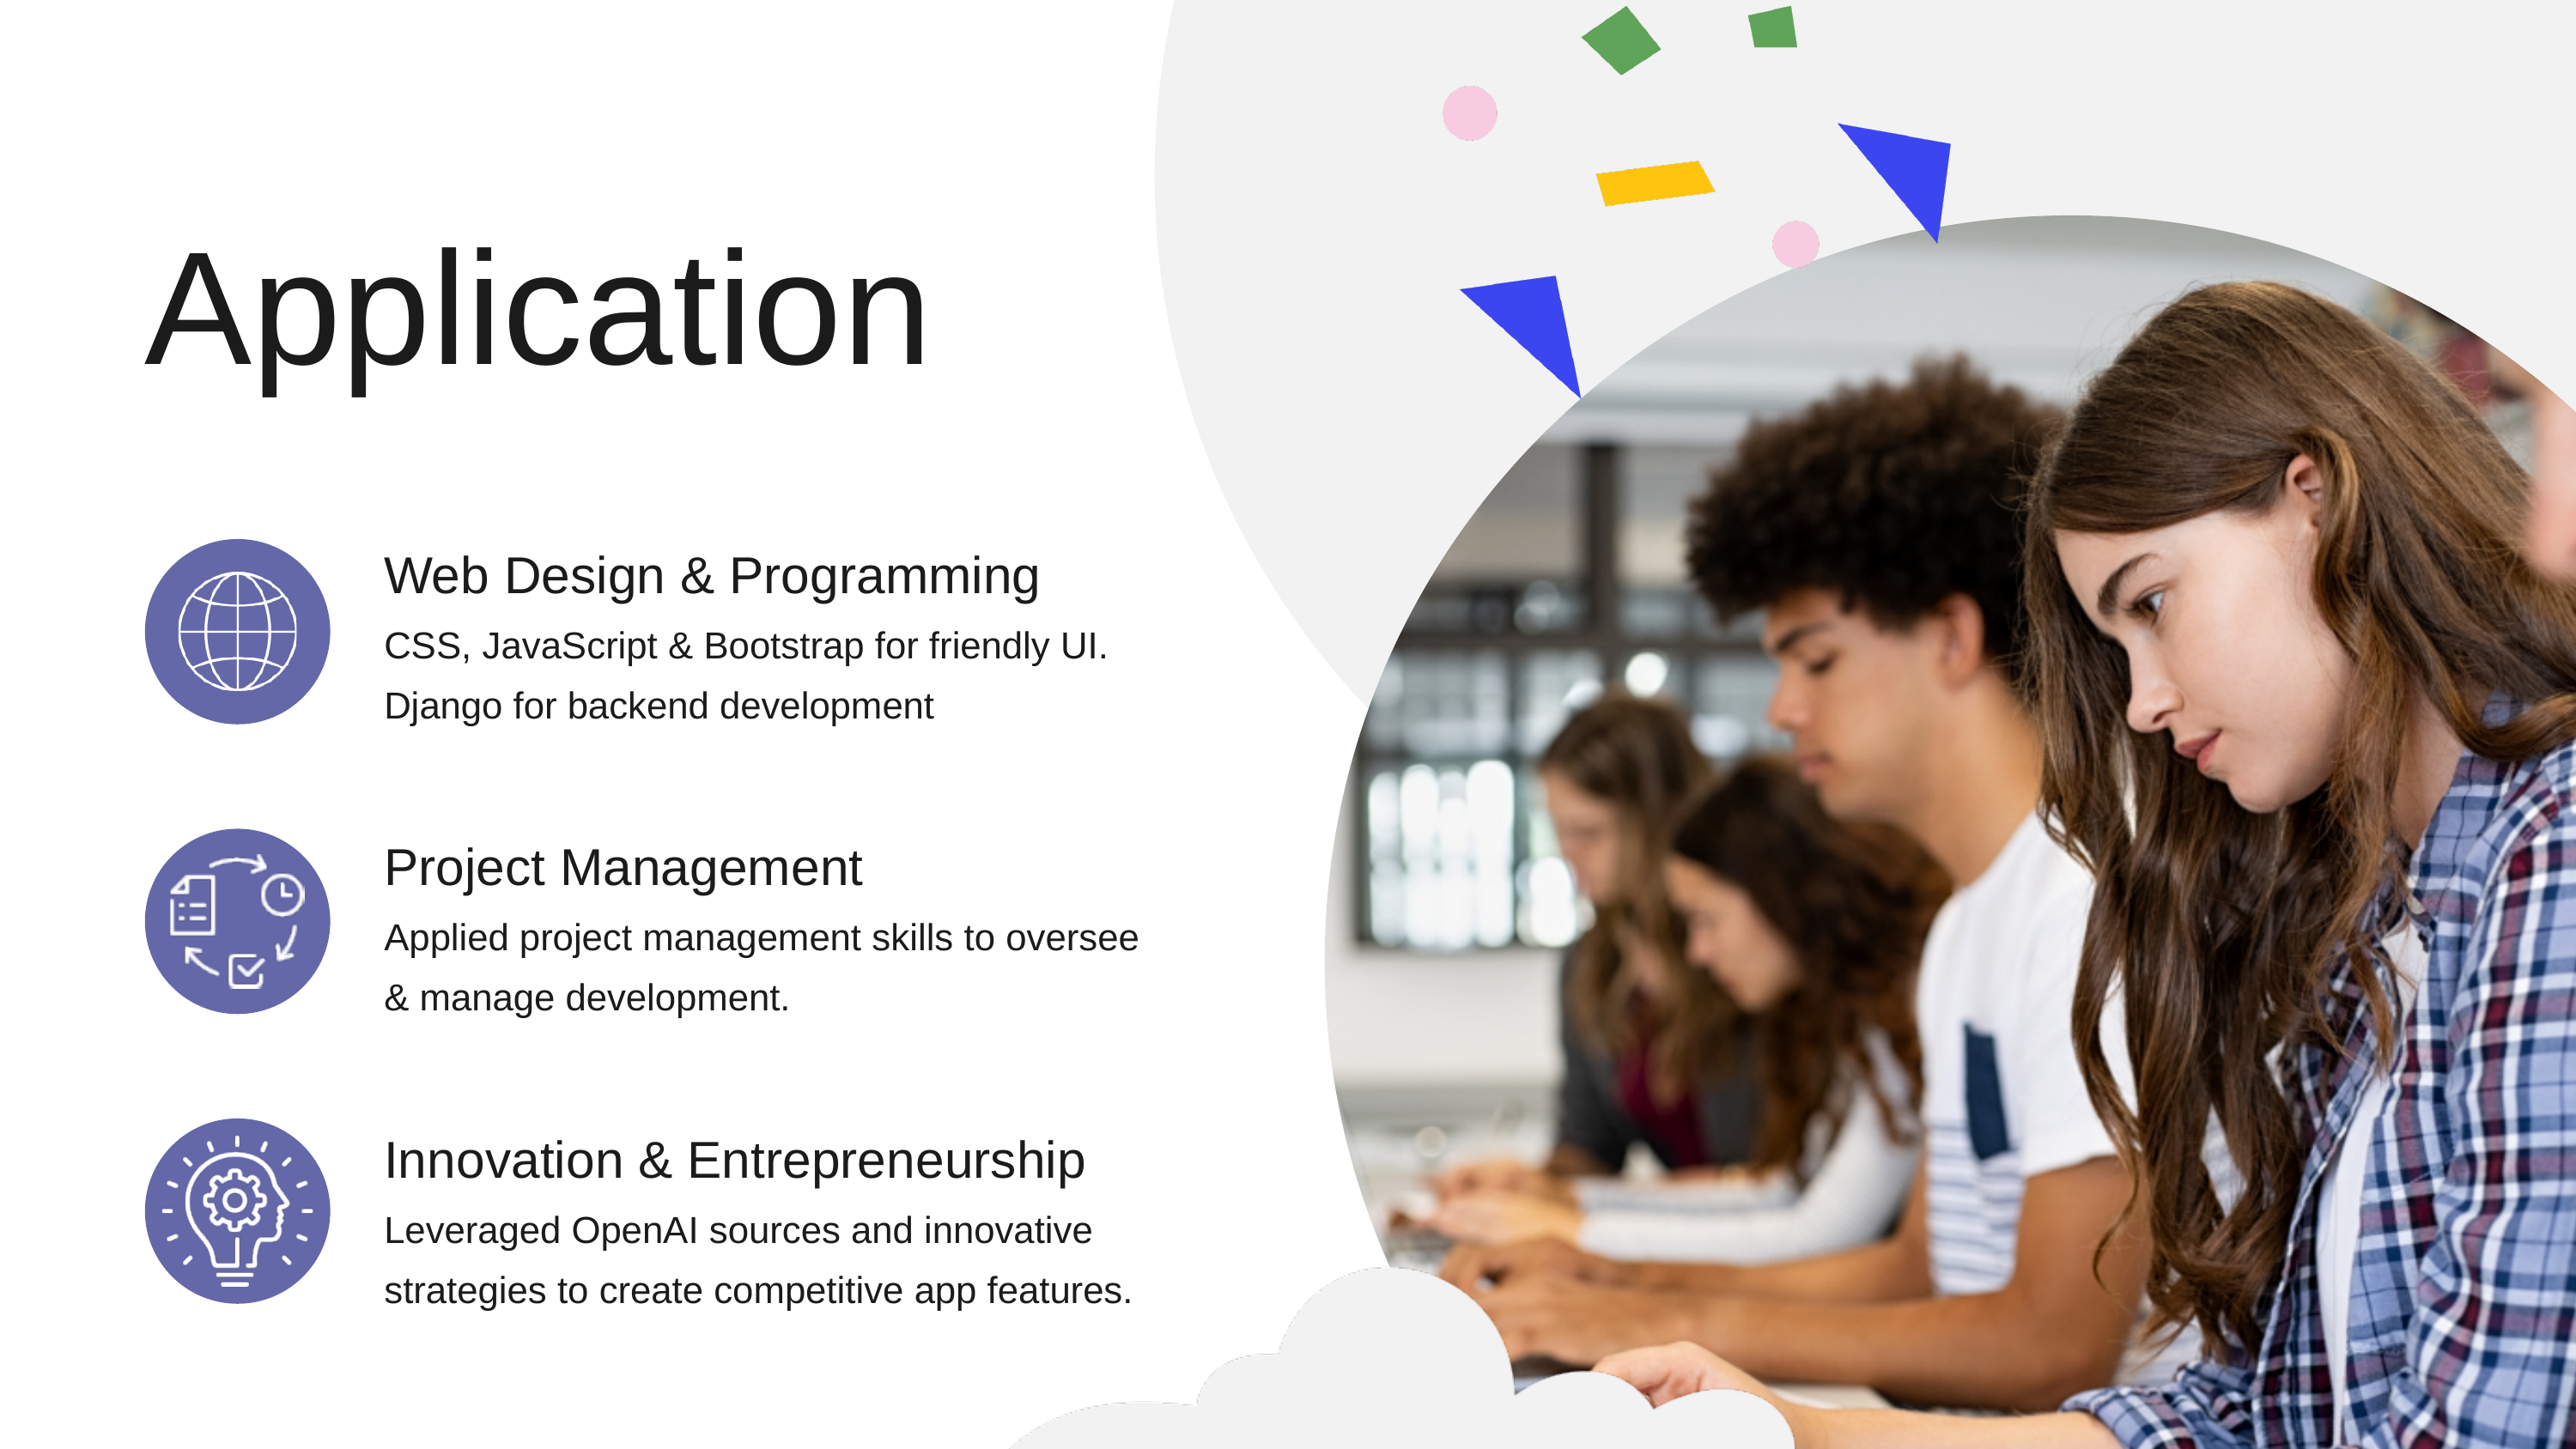

Application

Web Design & Programming
CSS, JavaScript & Bootstrap for friendly UI.  Django for backend development

Project Management
Applied project management skills to oversee & manage development.

Innovation & Entrepreneurship
Leveraged OpenAI sources and innovative strategies to create competitive app features.